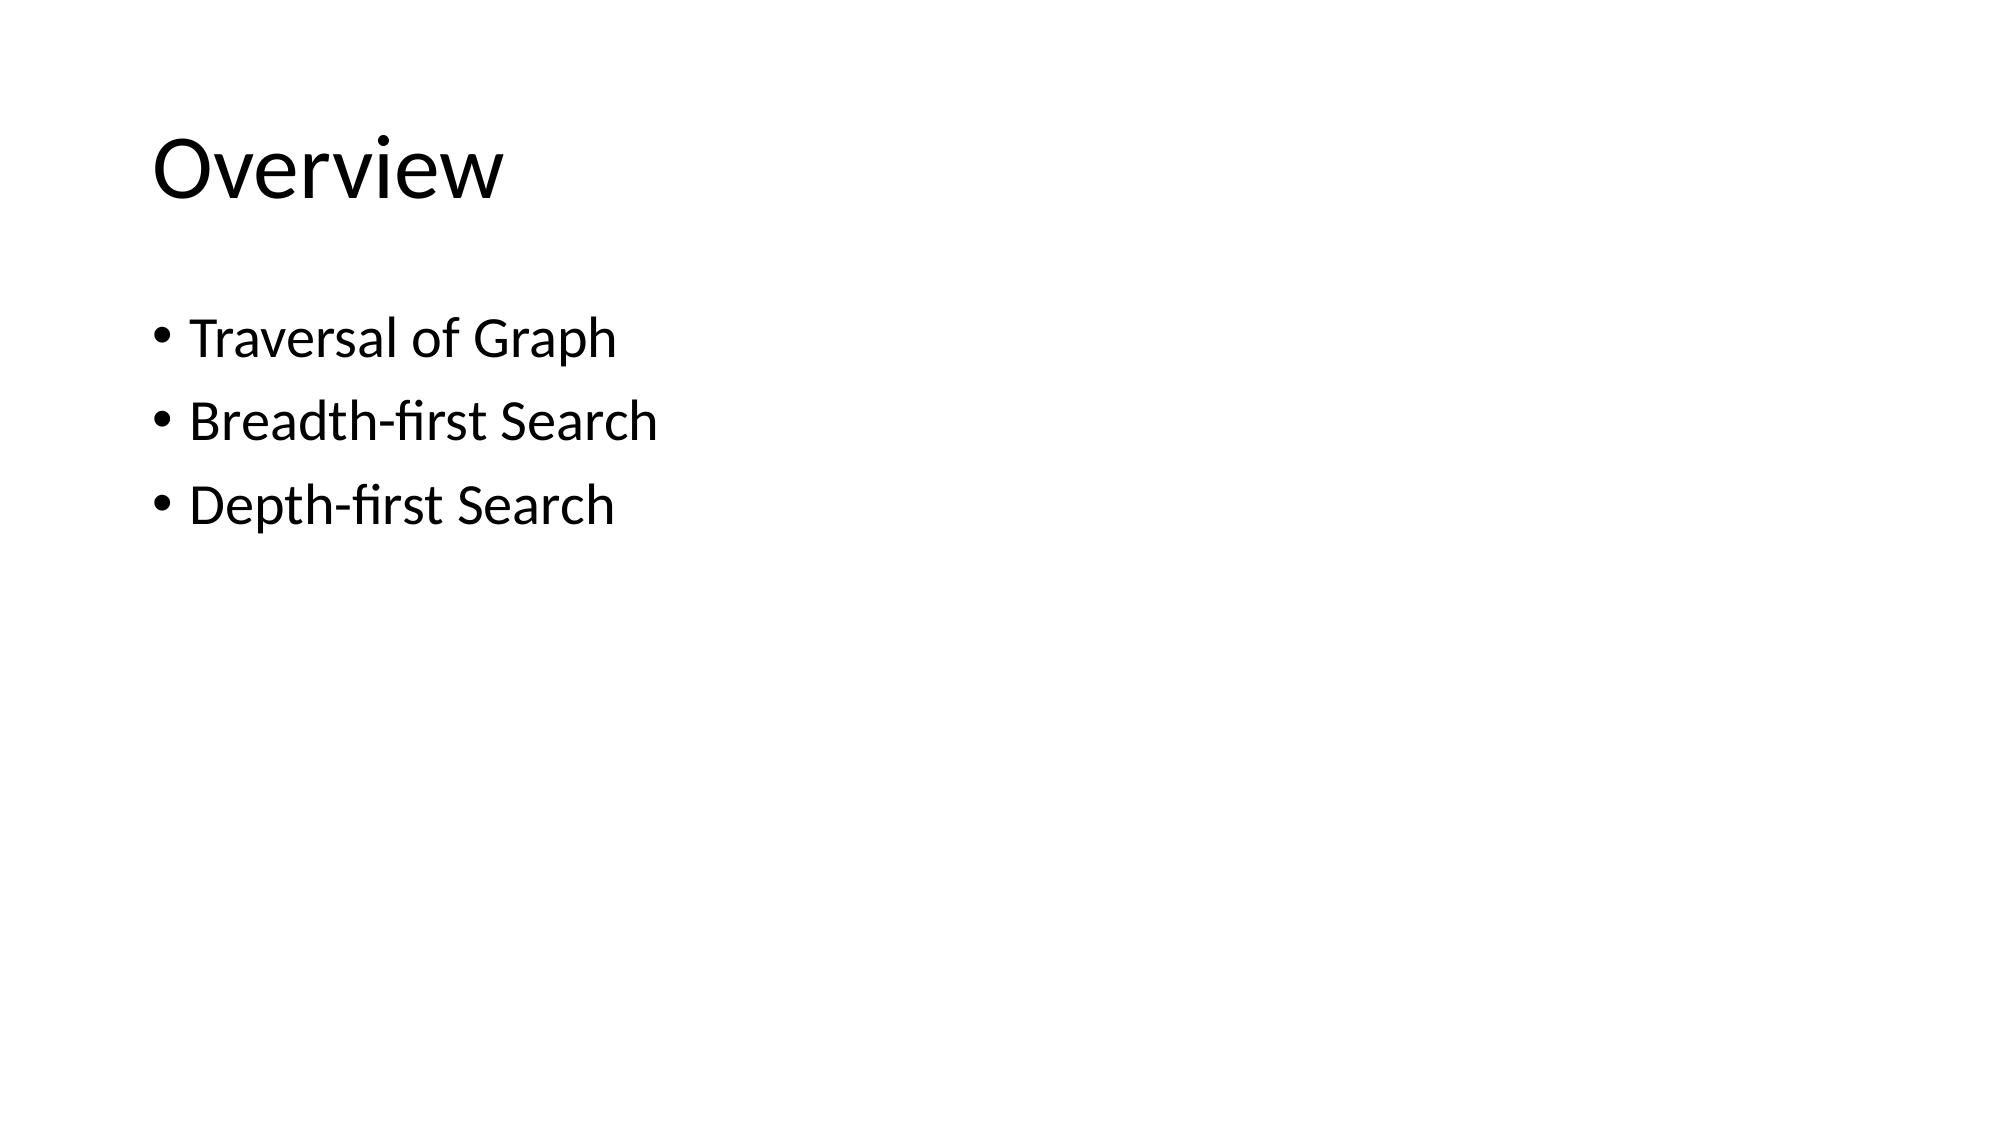

# Overview
Traversal of Graph
Breadth-first Search
Depth-first Search